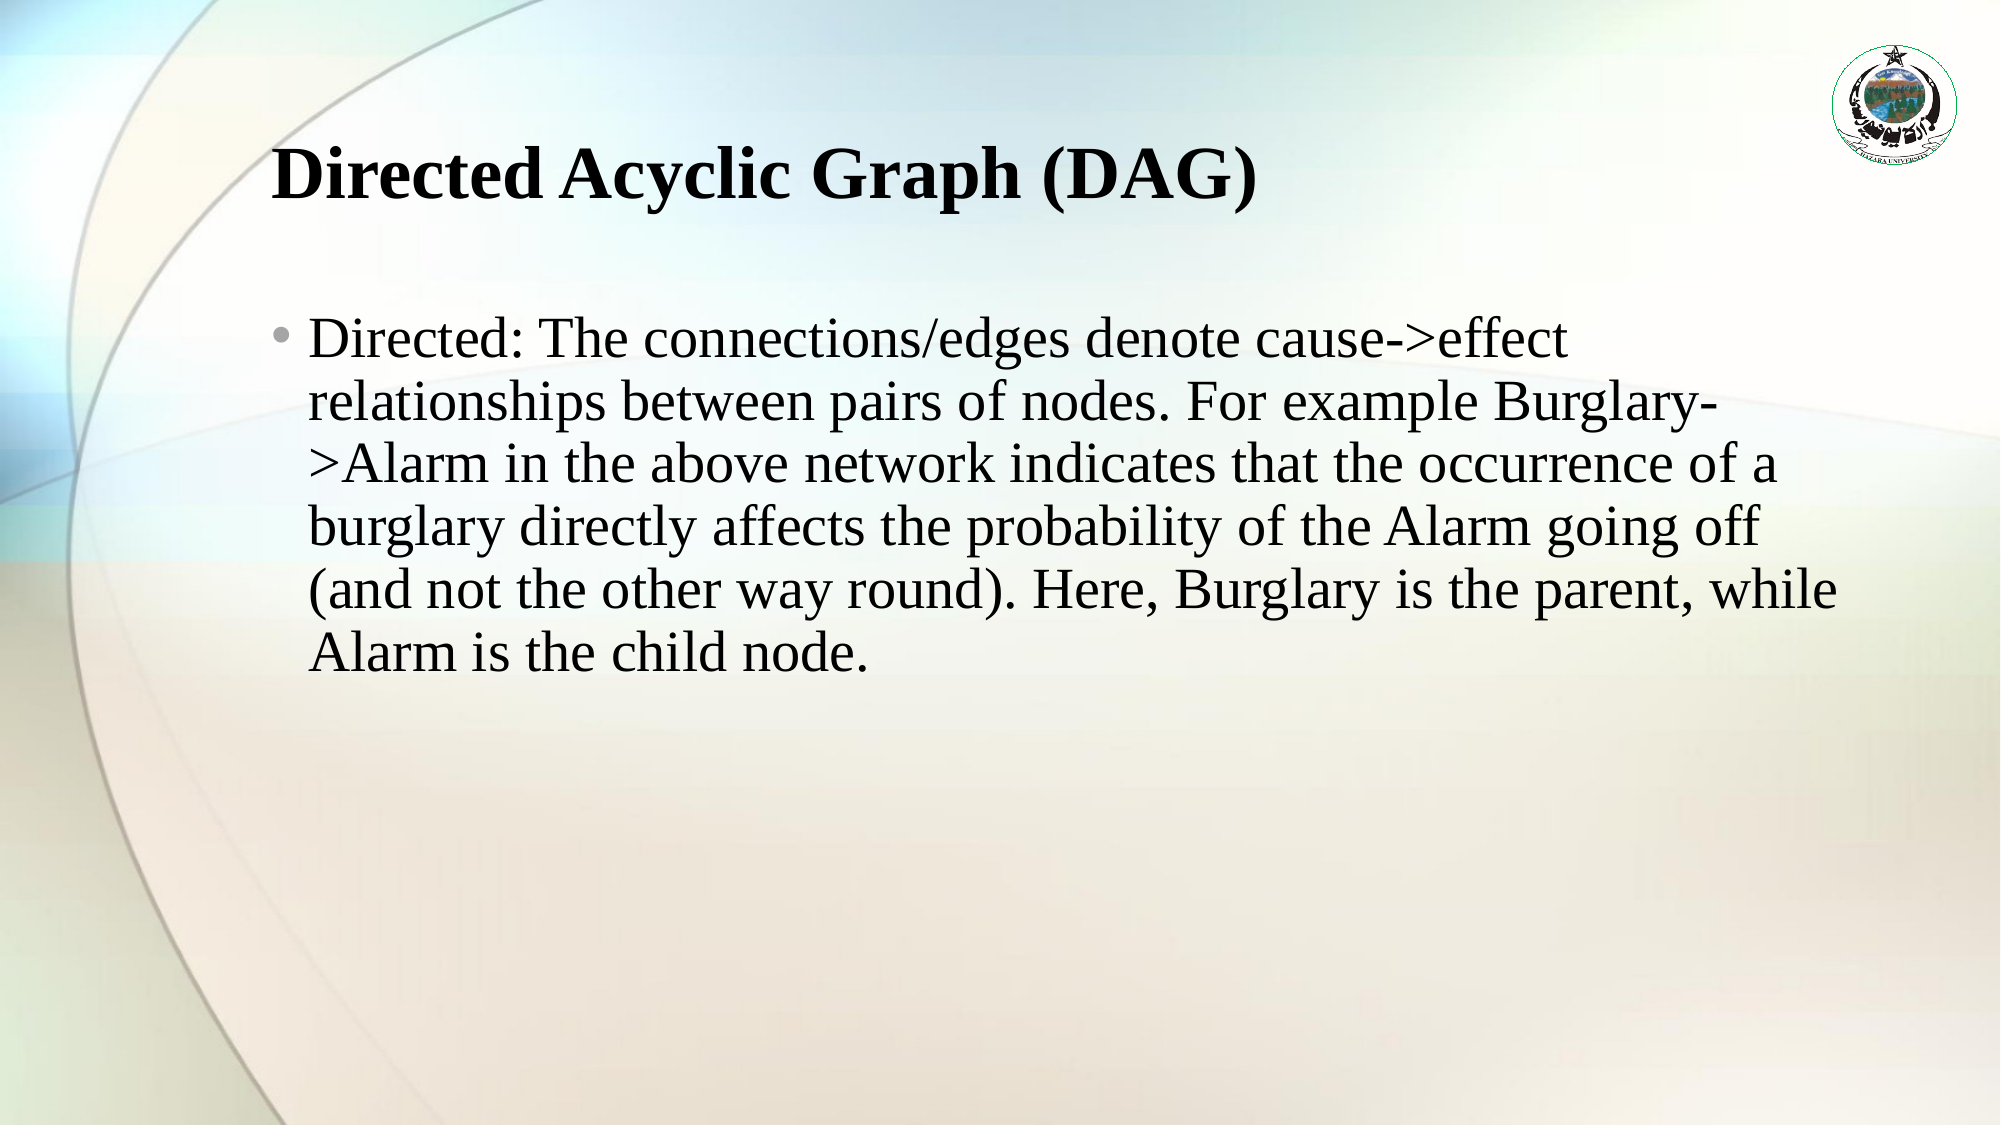

# Directed Acyclic Graph (DAG)
Directed: The connections/edges denote cause->effect relationships between pairs of nodes. For example Burglary->Alarm in the above network indicates that the occurrence of a burglary directly affects the probability of the Alarm going off (and not the other way round). Here, Burglary is the parent, while Alarm is the child node.